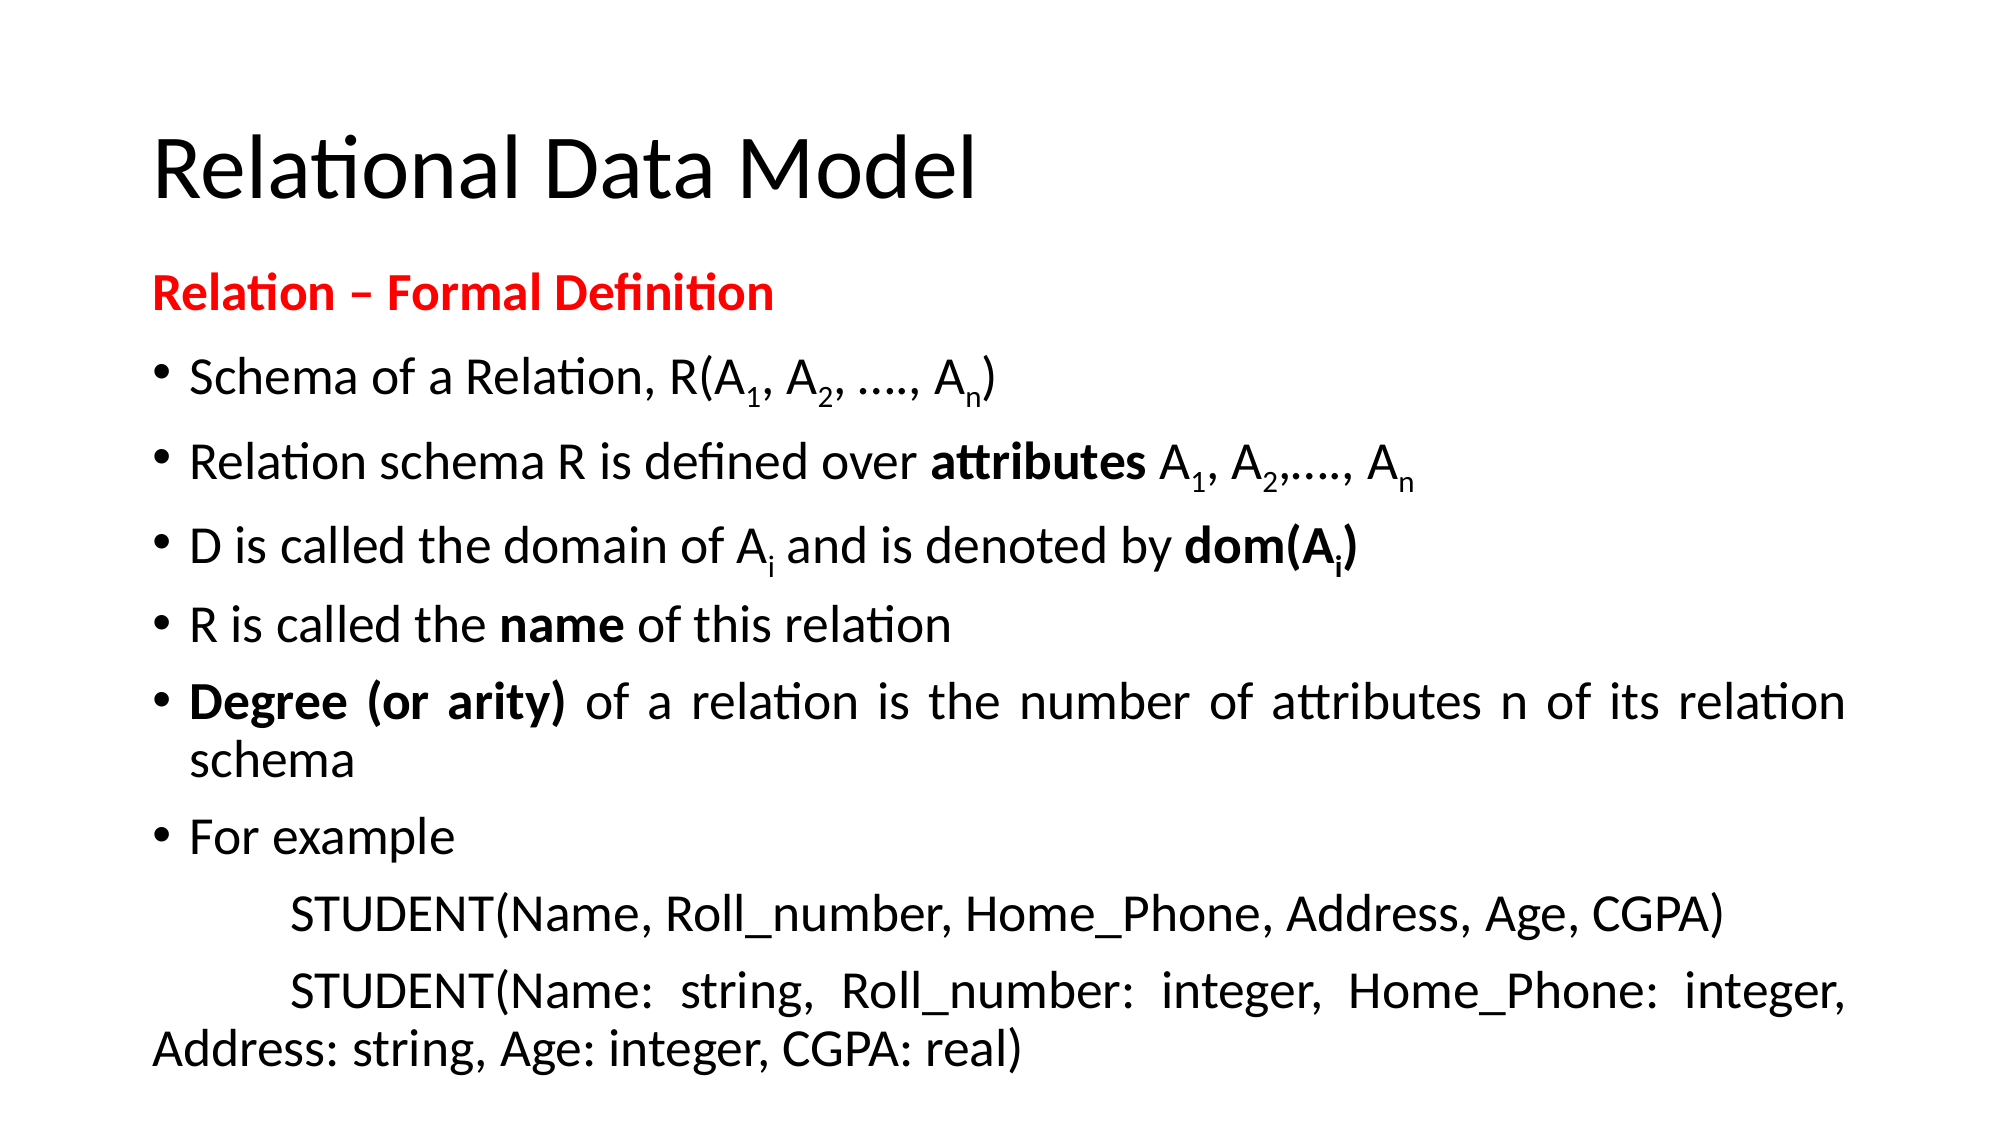

# Relational Data Model
Relation – Formal Definition
Schema of a Relation, R(A1, A2, …., An)
Relation schema R is defined over attributes A1, A2,…., An
D is called the domain of Ai and is denoted by dom(Ai)
R is called the name of this relation
Degree (or arity) of a relation is the number of attributes n of its relation schema
For example
	STUDENT(Name, Roll_number, Home_Phone, Address, Age, CGPA)
	STUDENT(Name: string, Roll_number: integer, Home_Phone: integer, Address: string, Age: integer, CGPA: real)